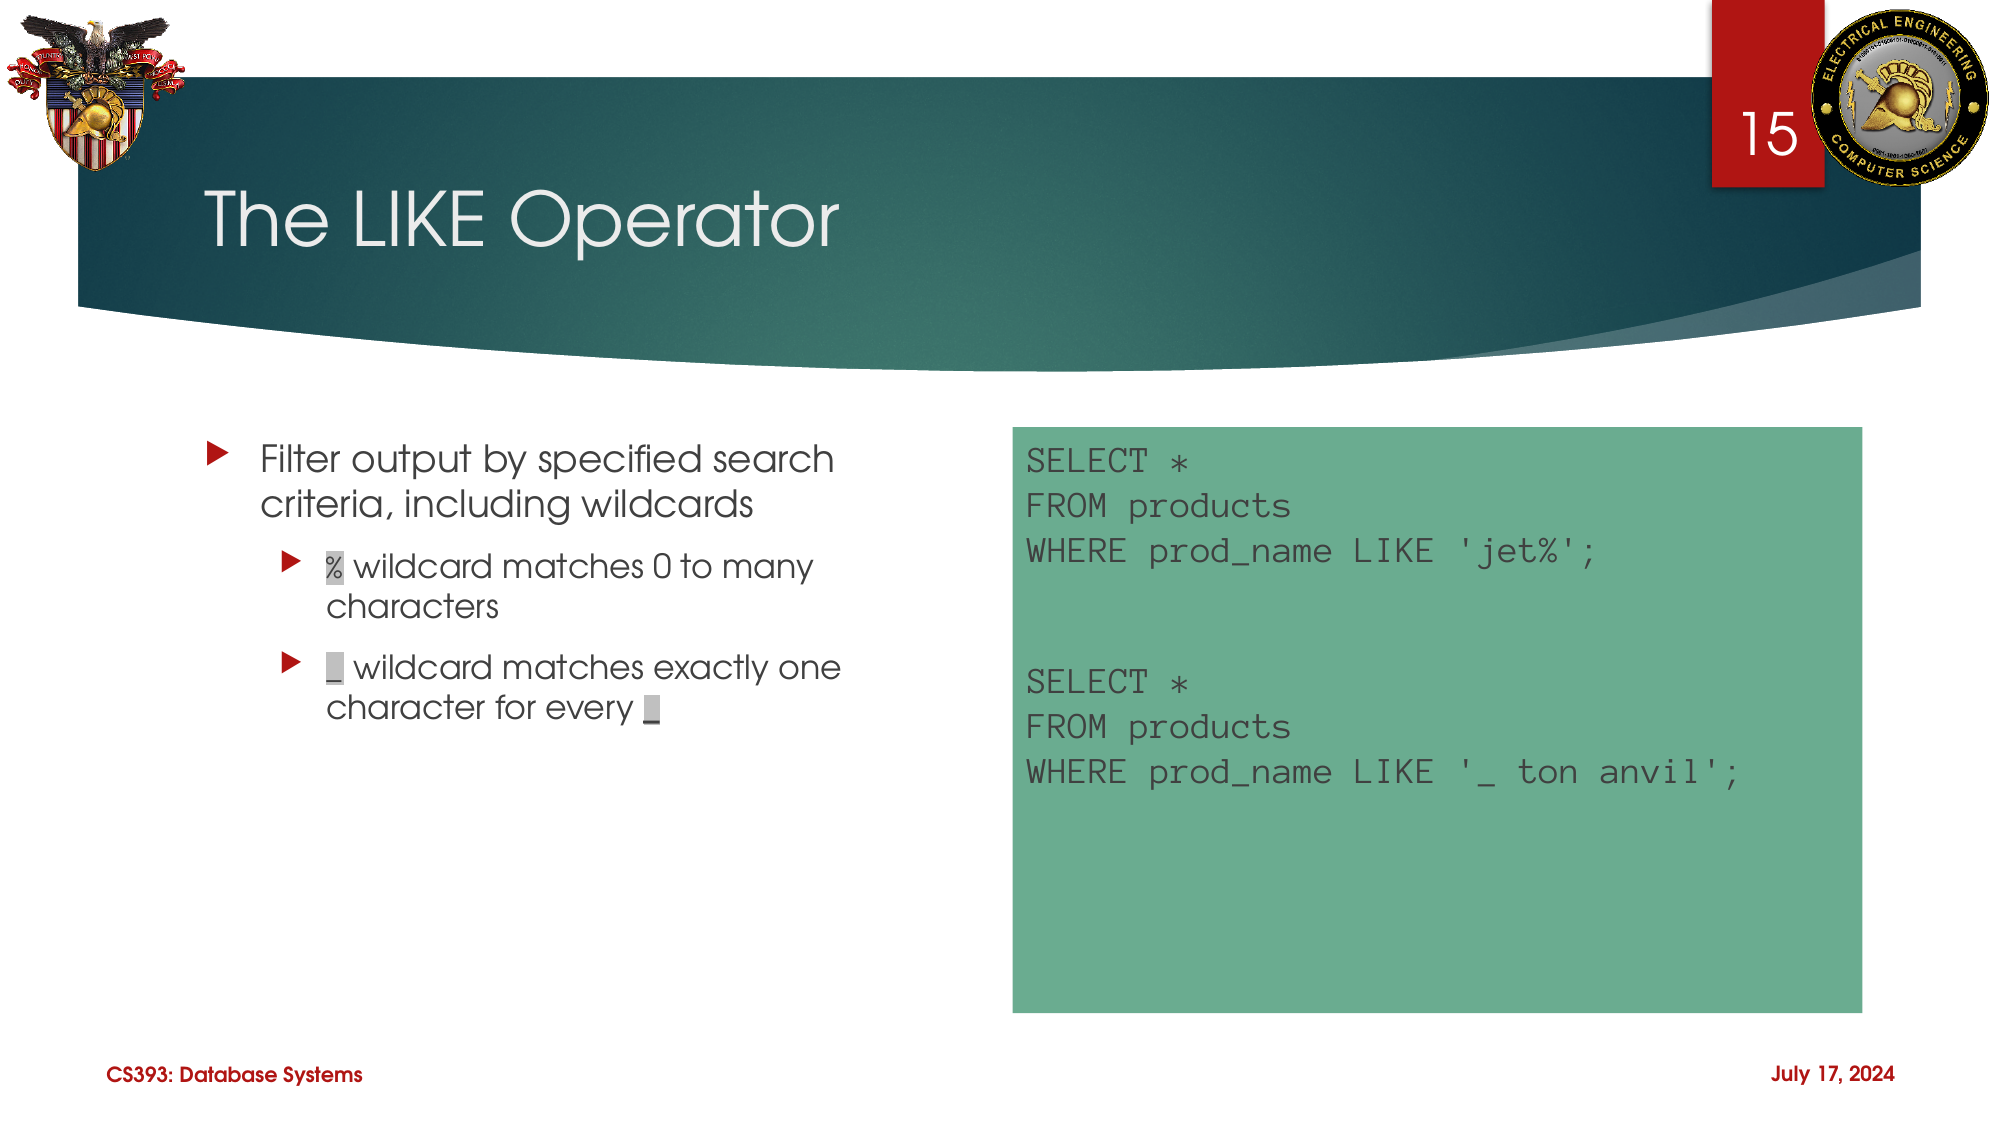

15
# The LIKE Operator
SELECT *
FROM products
WHERE prod_name LIKE 'jet%';

SELECT *
FROM products
WHERE prod_name LIKE '_ ton anvil';
Filter output by specified search criteria, including wildcards
% wildcard matches 0 to many characters
_ wildcard matches exactly one character for every _

CS393: Database Systems
July 17, 2024